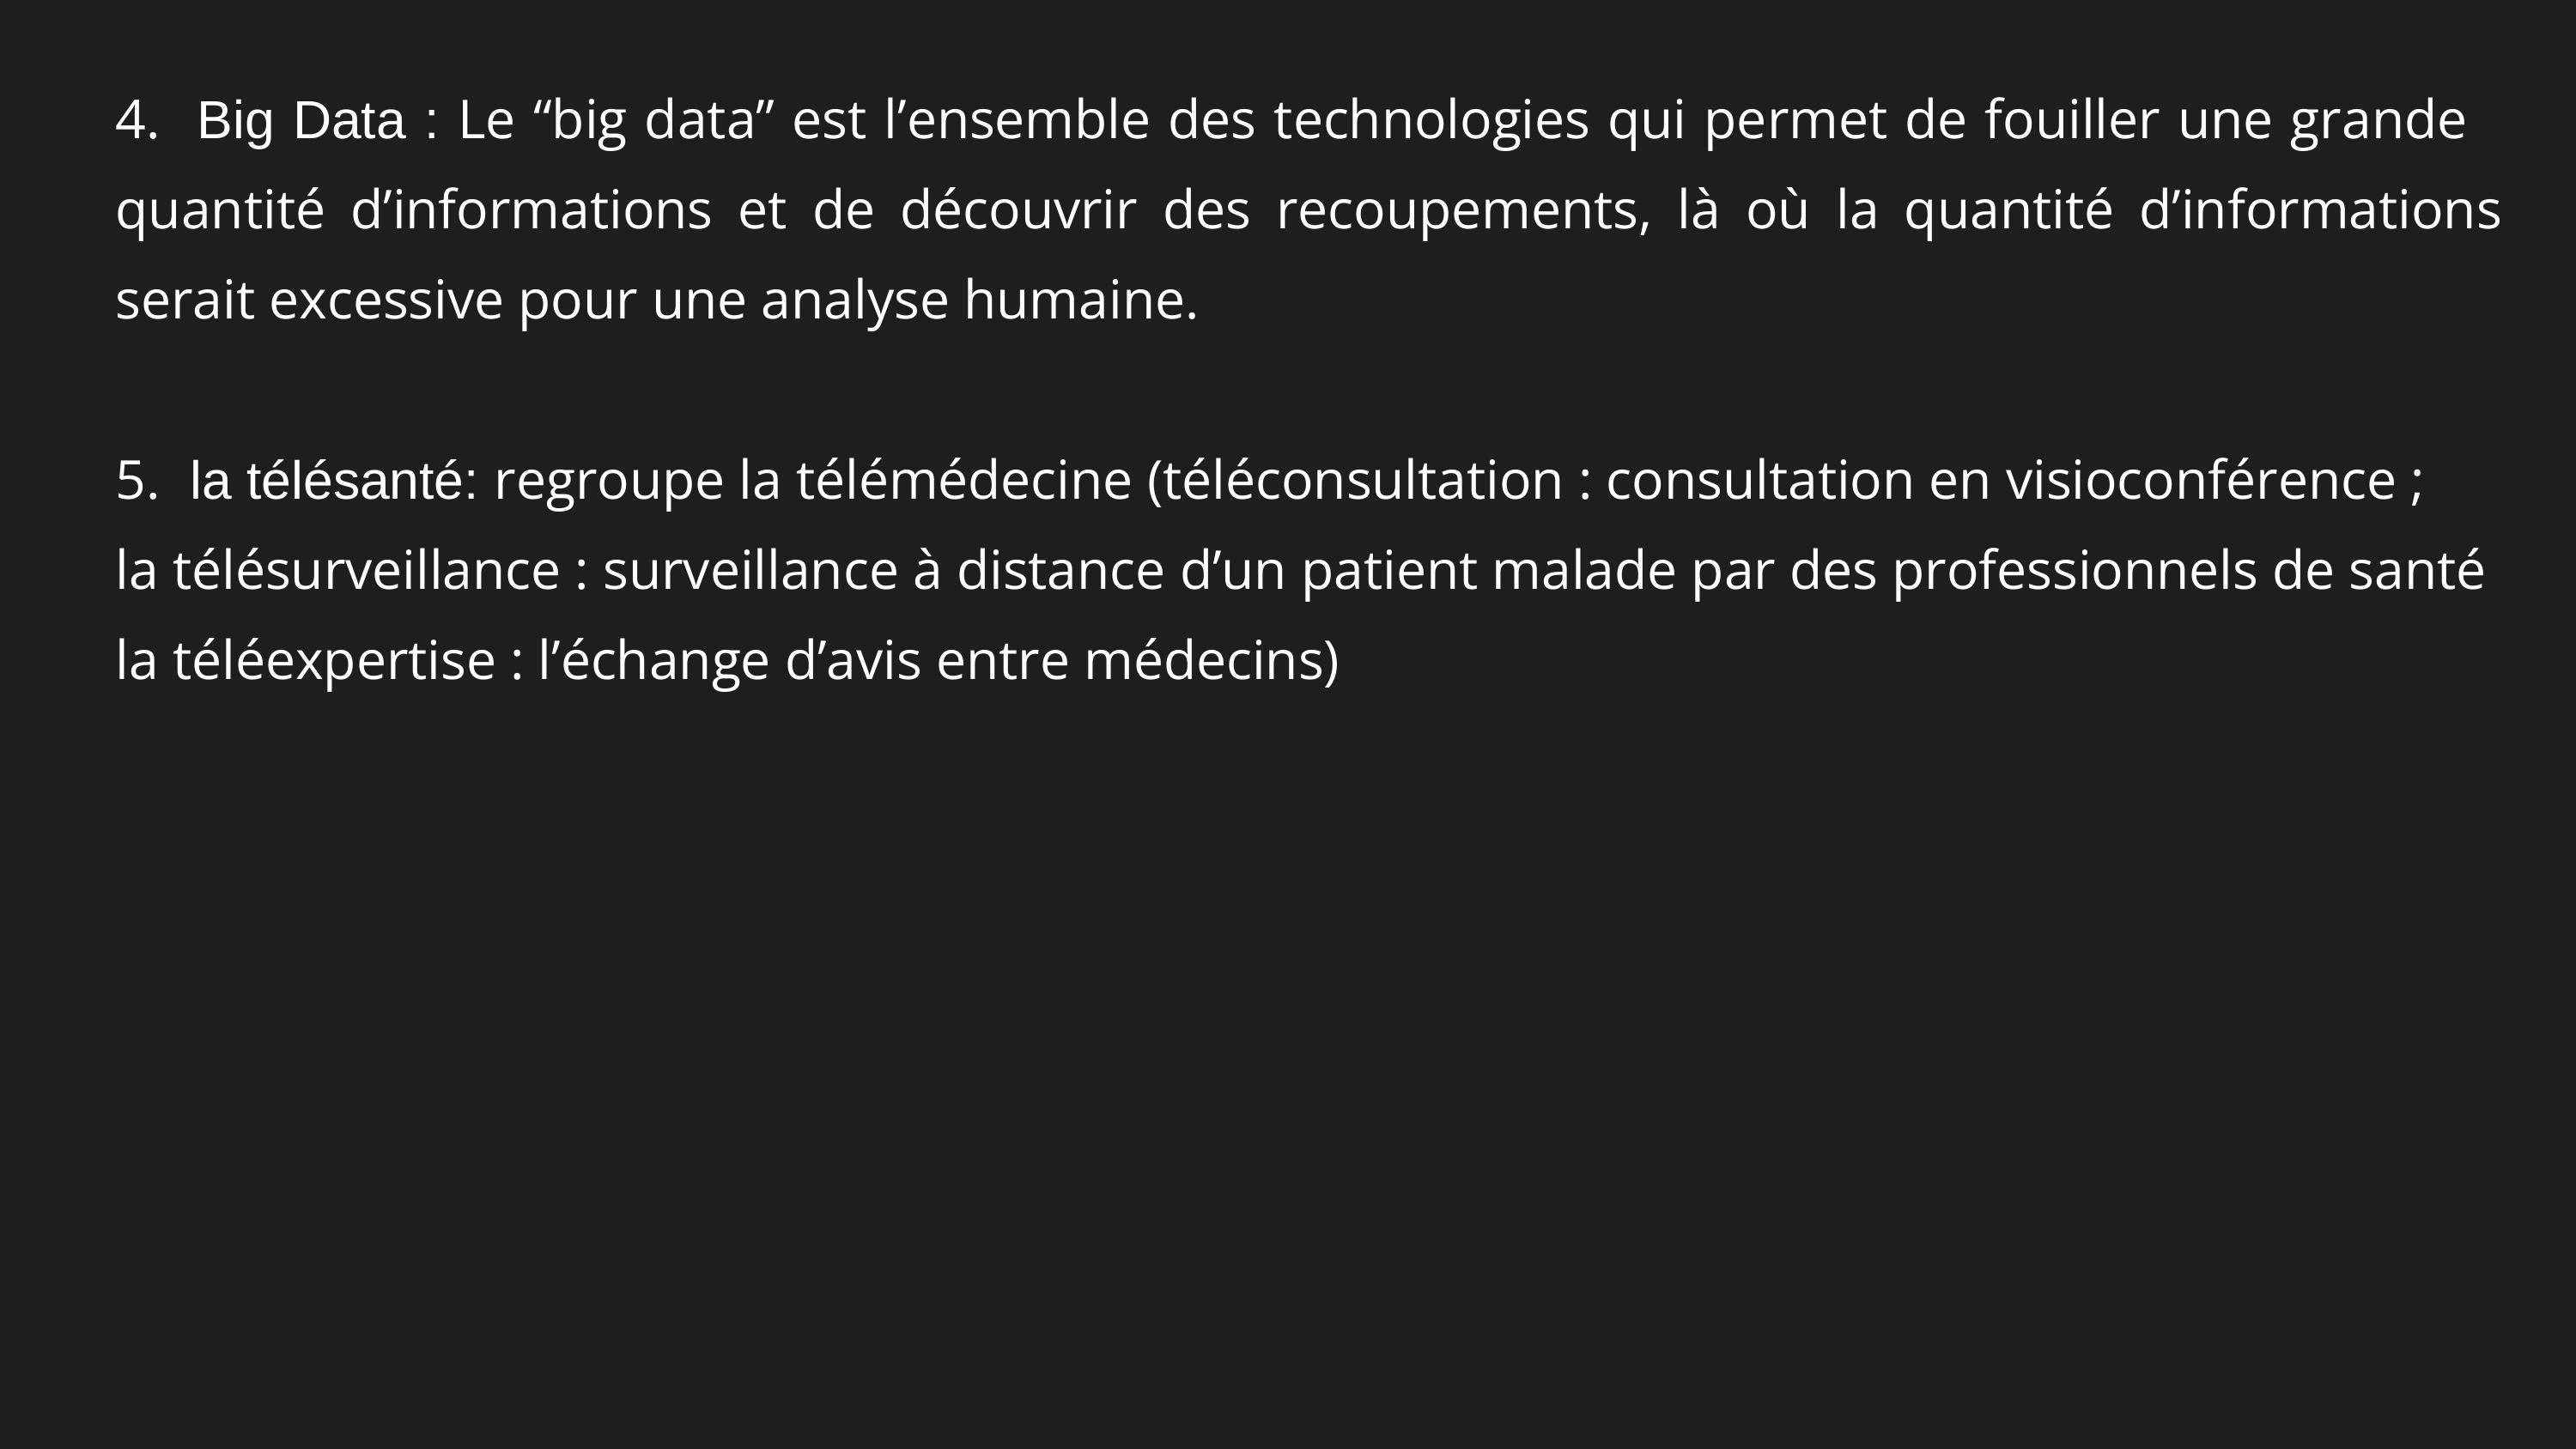

4.  Big Data : Le “big data” est l’ensemble des technologies qui permet de fouiller une grande   quantité d’informations et de découvrir des recoupements, là où la quantité d’informations serait excessive pour une analyse humaine.

5.  la télésanté: regroupe la télémédecine (téléconsultation : consultation en visioconférence ;
la télésurveillance : surveillance à distance d’un patient malade par des professionnels de santé  la téléexpertise : l’échange d’avis entre médecins)